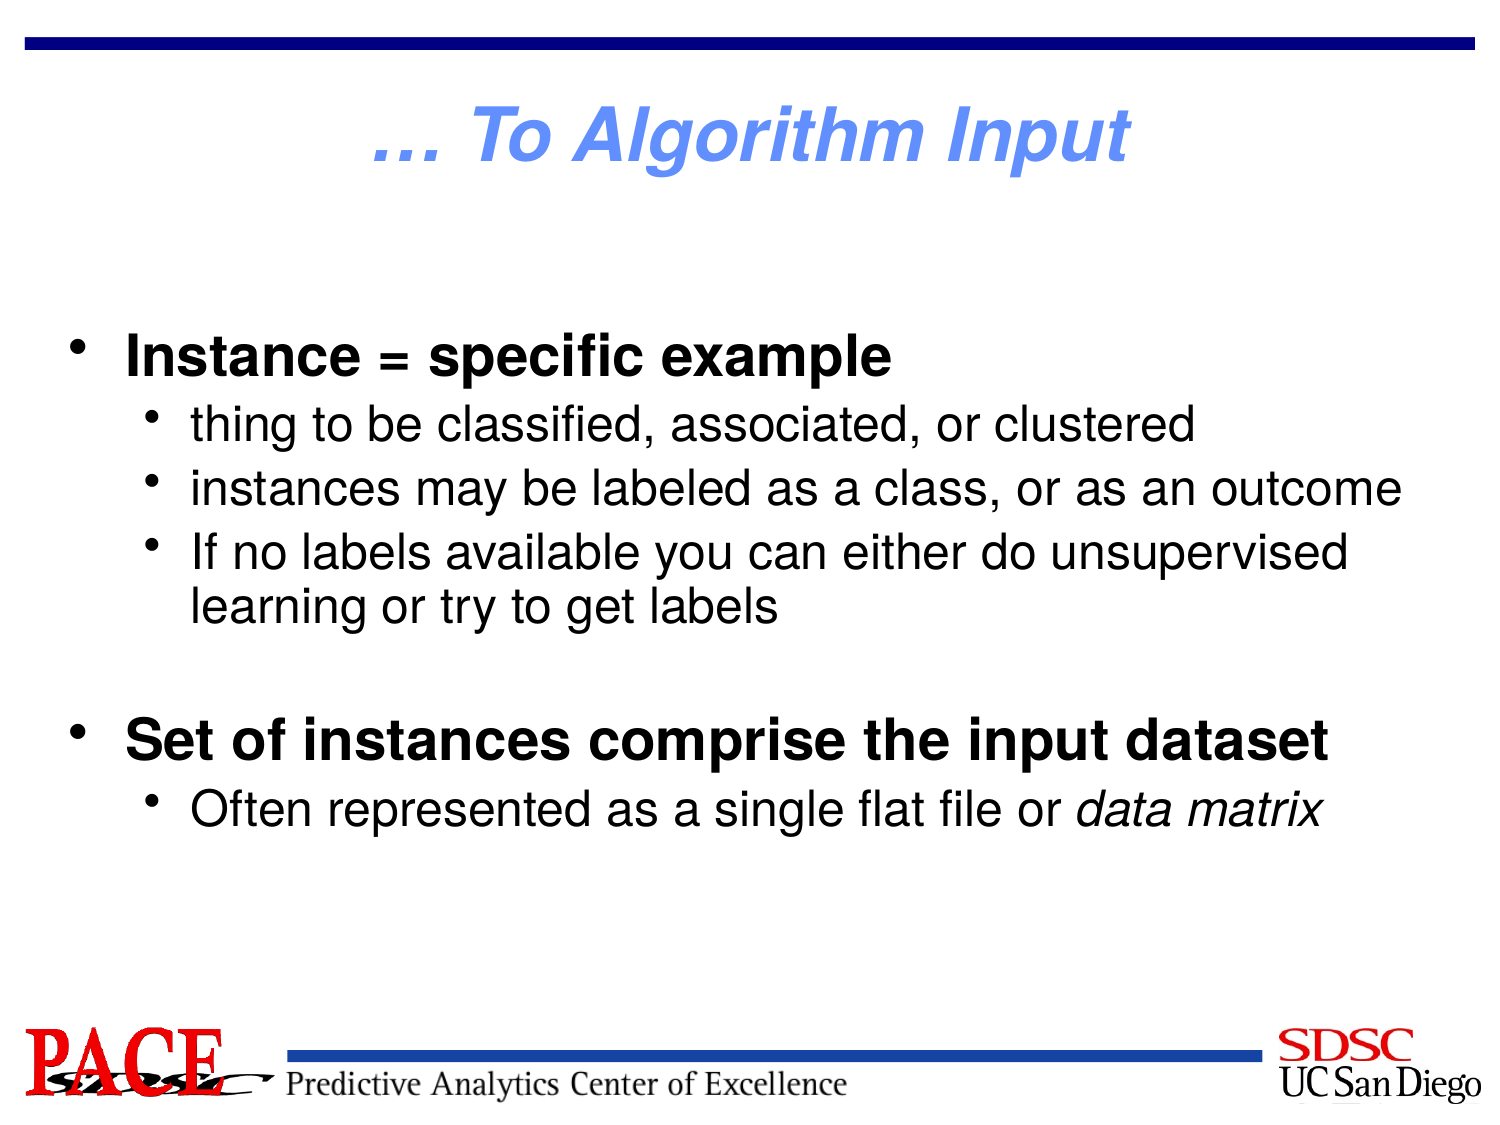

# … To Algorithm Input
Instance = specific example
thing to be classified, associated, or clustered
instances may be labeled as a class, or as an outcome
If no labels available you can either do unsupervised learning or try to get labels

Set of instances comprise the input dataset
Often represented as a single flat file or data matrix